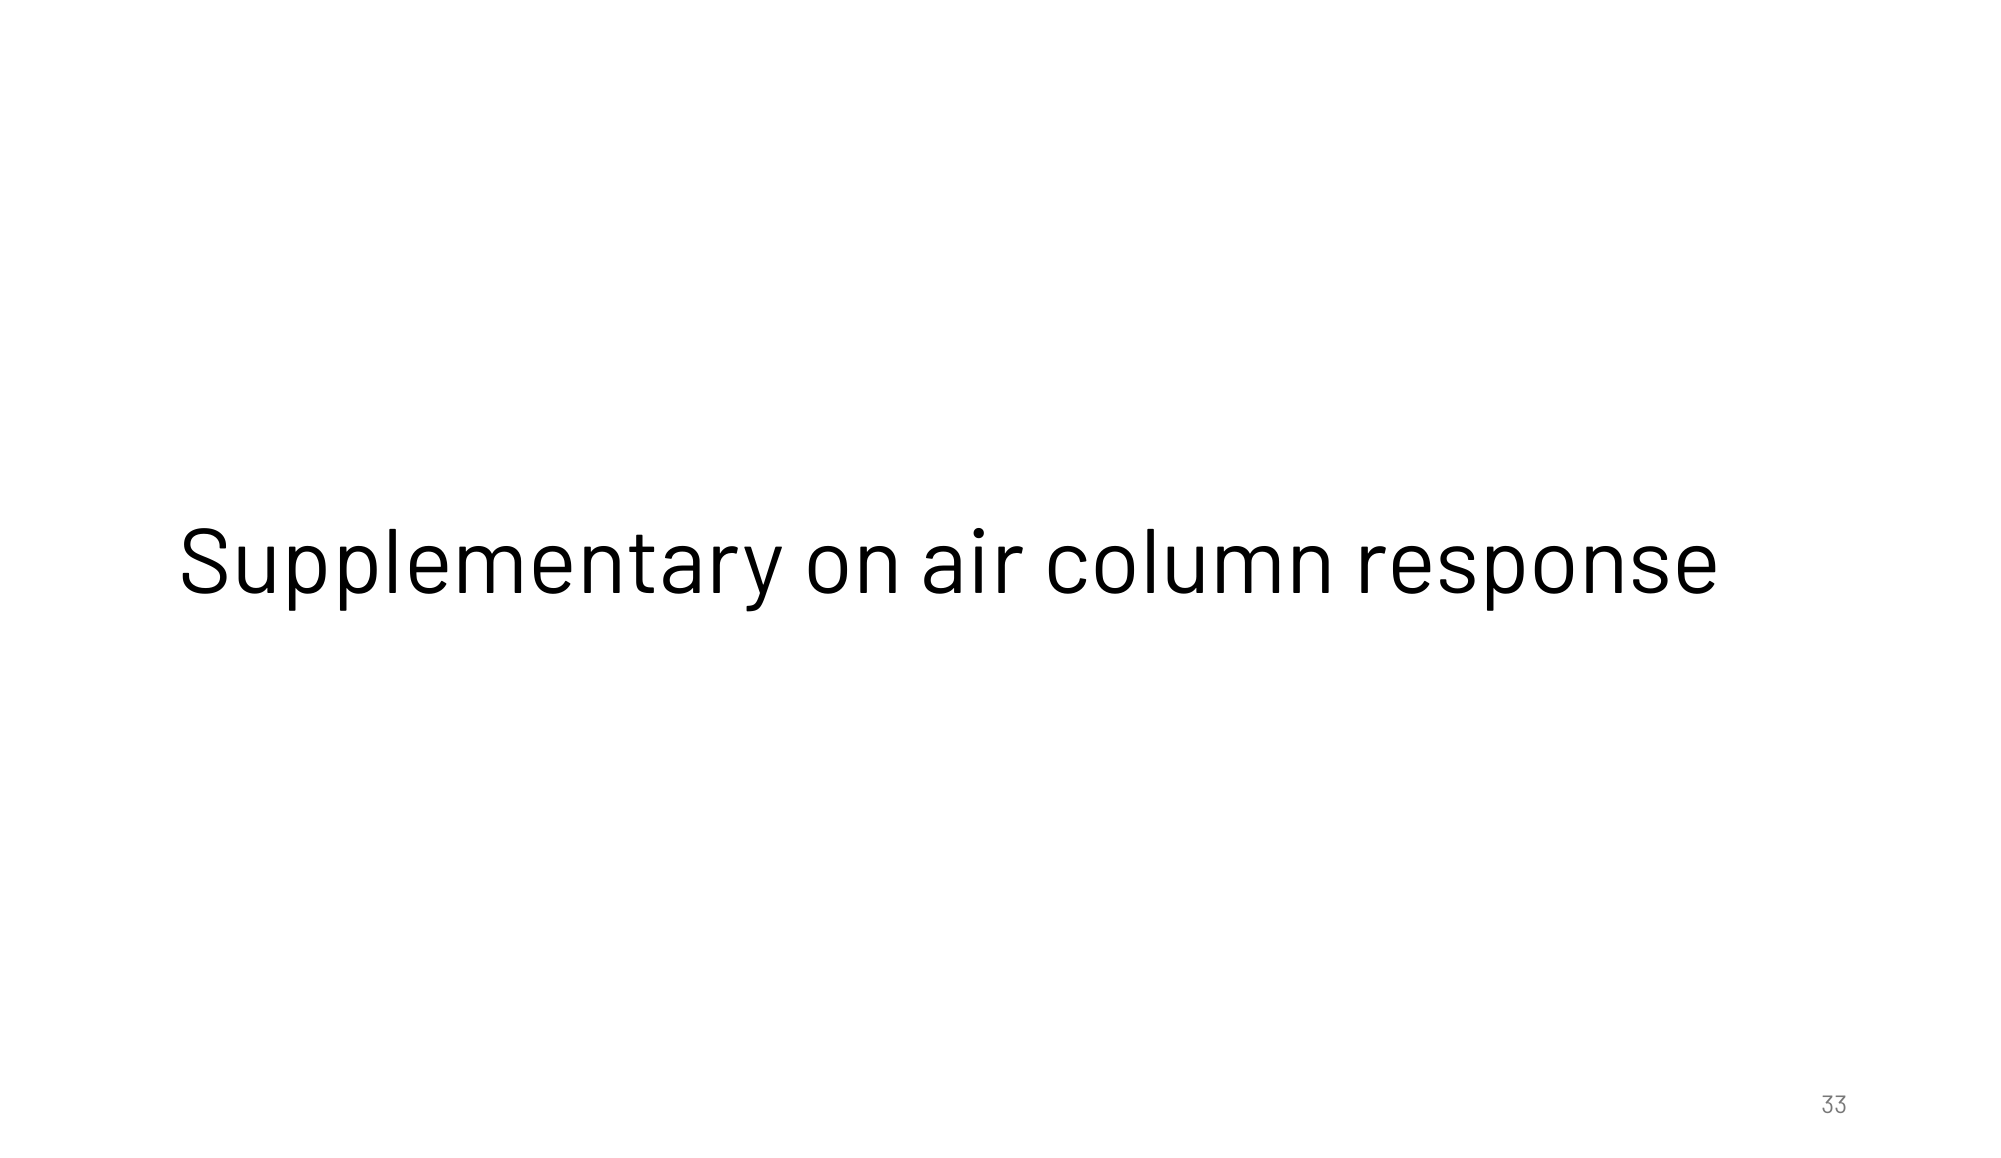

# Supplementary on air column response
33